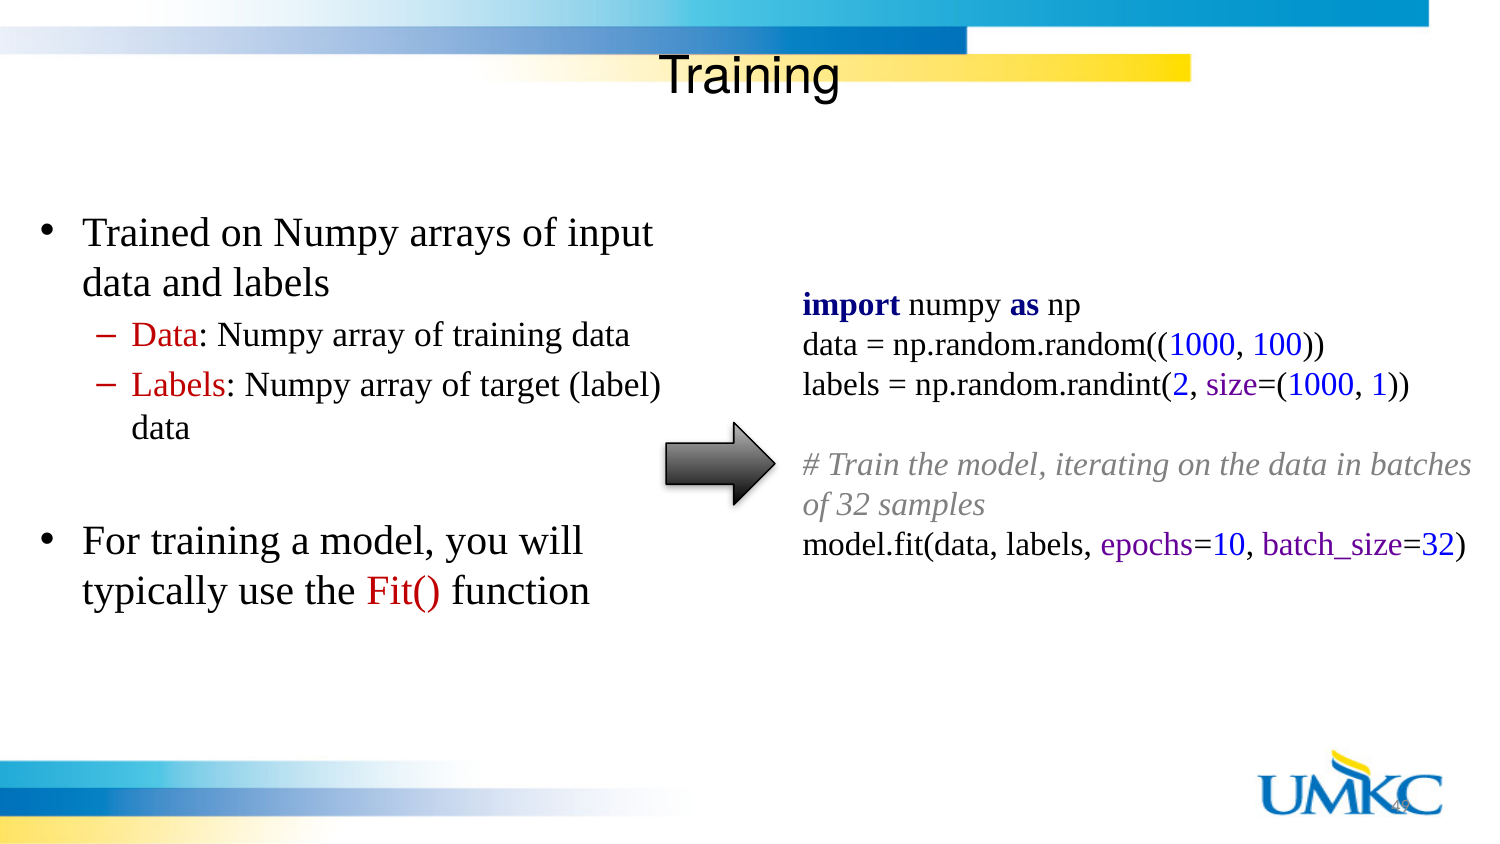

# Training
Trained on Numpy arrays of input data and labels
Data: Numpy array of training data
Labels: Numpy array of target (label) data

For training a model, you will typically use the Fit() function

import numpy as np
data = np.random.random((1000, 100))
labels = np.random.randint(2, size=(1000, 1))
# Train the model, iterating on the data in batches of 32 samples
model.fit(data, labels, epochs=10, batch_size=32)

49